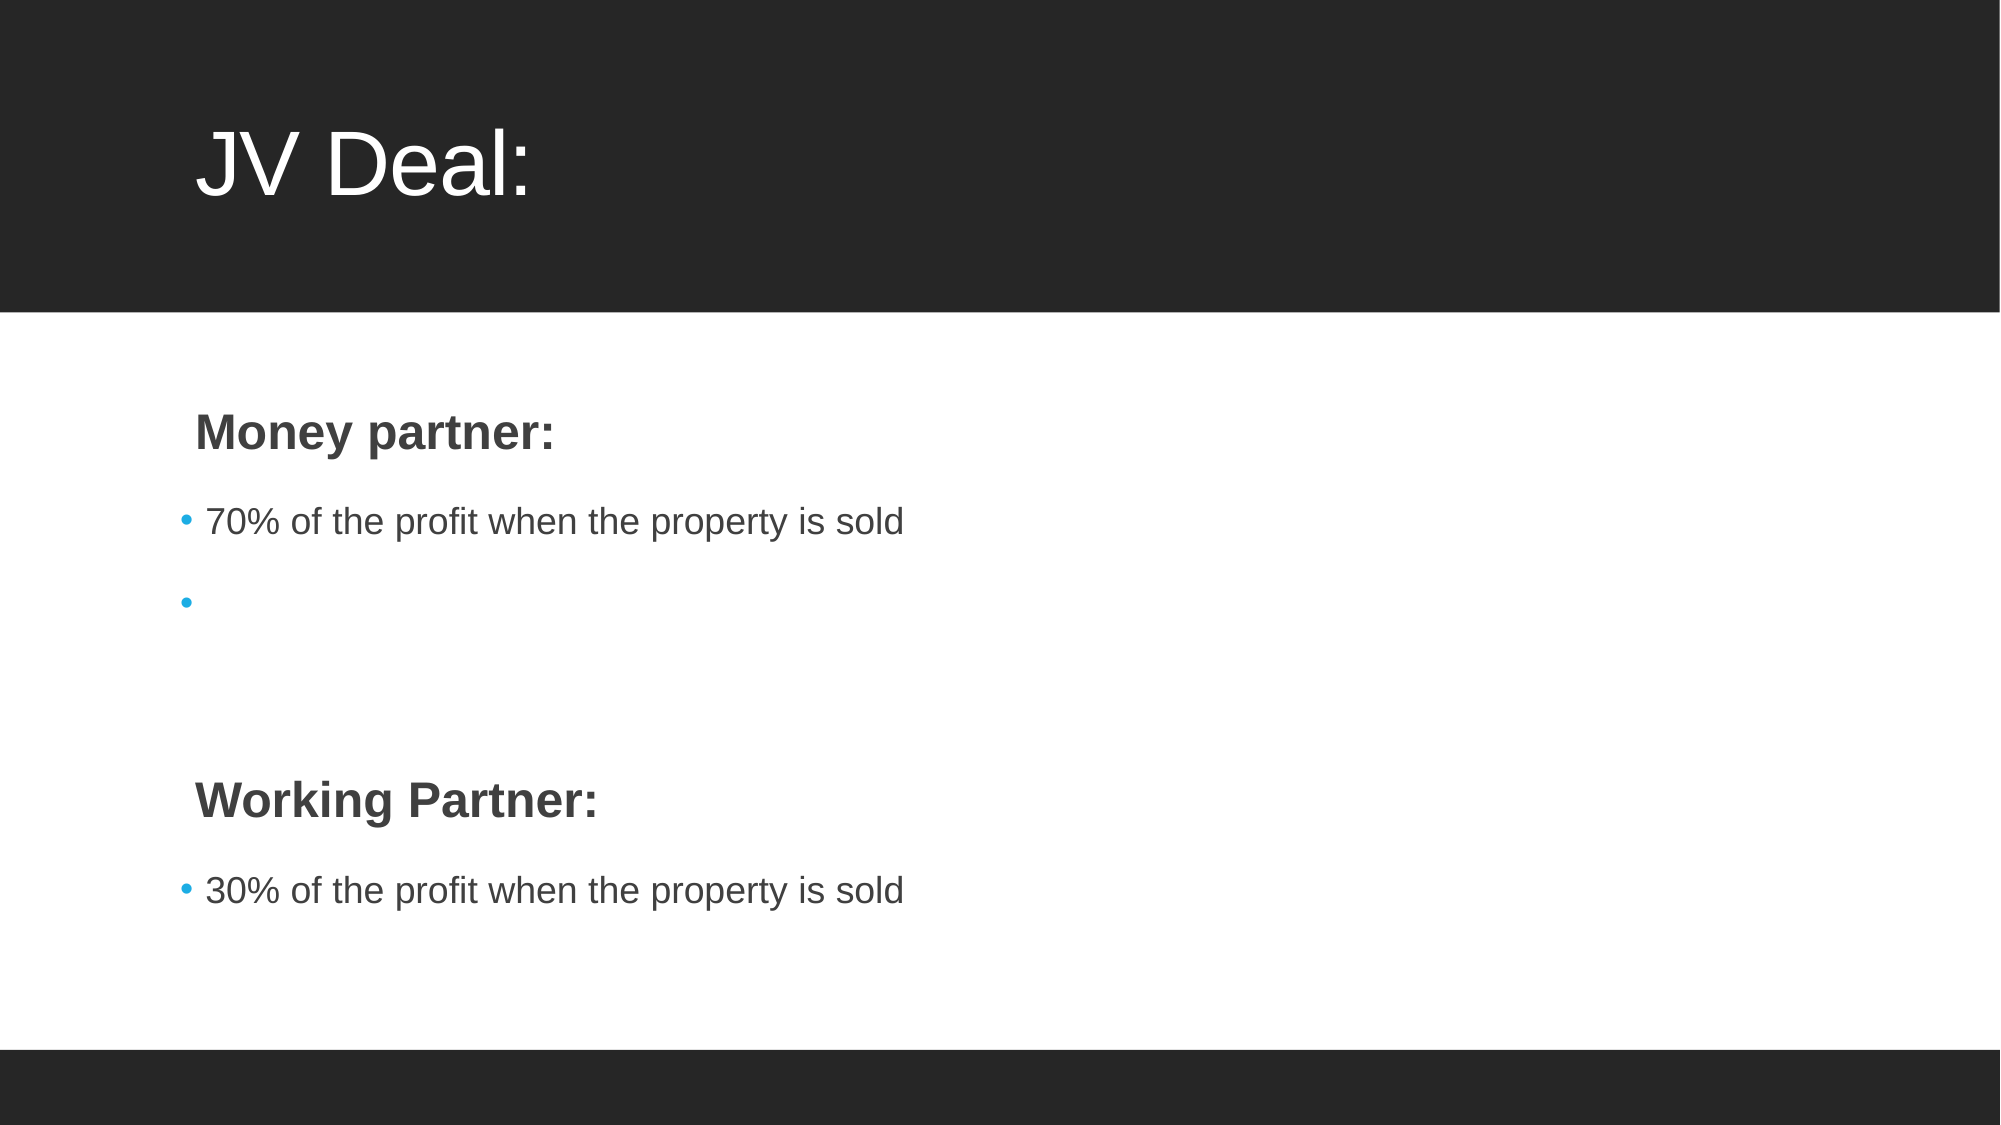

# JV Deal:
Money partner:
 70% of the profit when the property is sold

Working Partner:
 30% of the profit when the property is sold